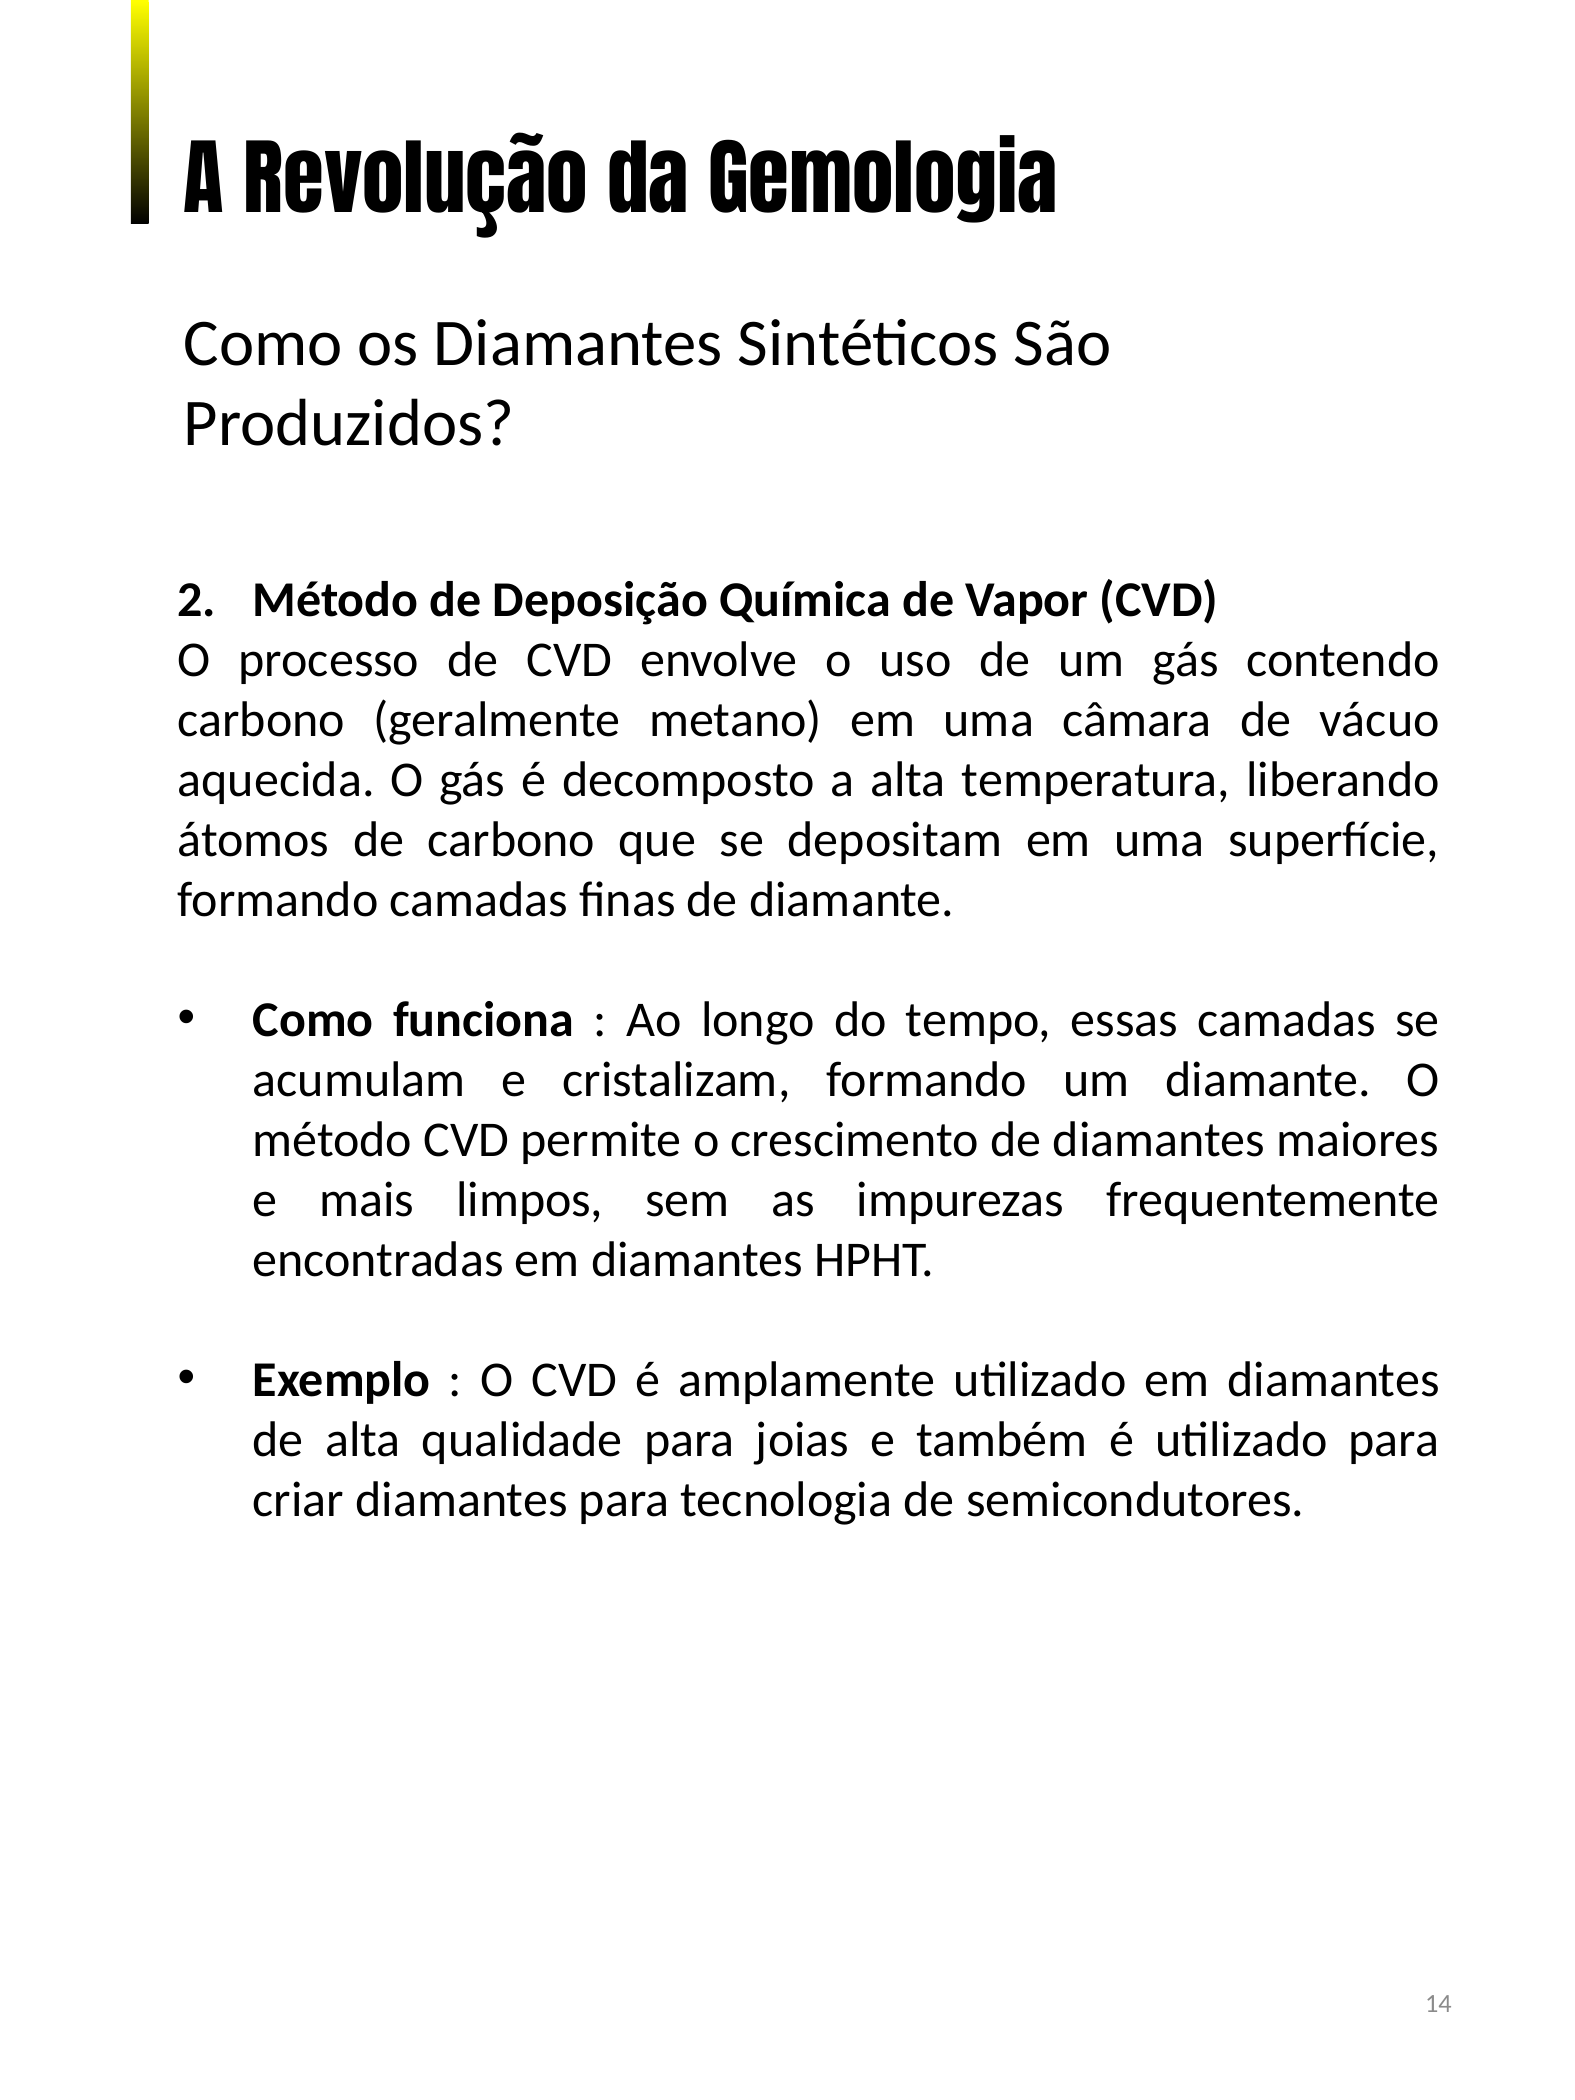

A Revolução da Gemologia
Como os Diamantes Sintéticos São Produzidos?
Método de Deposição Química de Vapor (CVD)
O processo de CVD envolve o uso de um gás contendo carbono (geralmente metano) em uma câmara de vácuo aquecida. O gás é decomposto a alta temperatura, liberando átomos de carbono que se depositam em uma superfície, formando camadas finas de diamante.

Como funciona : Ao longo do tempo, essas camadas se acumulam e cristalizam, formando um diamante. O método CVD permite o crescimento de diamantes maiores e mais limpos, sem as impurezas frequentemente encontradas em diamantes HPHT.

Exemplo : O CVD é amplamente utilizado em diamantes de alta qualidade para joias e também é utilizado para criar diamantes para tecnologia de semicondutores.
14